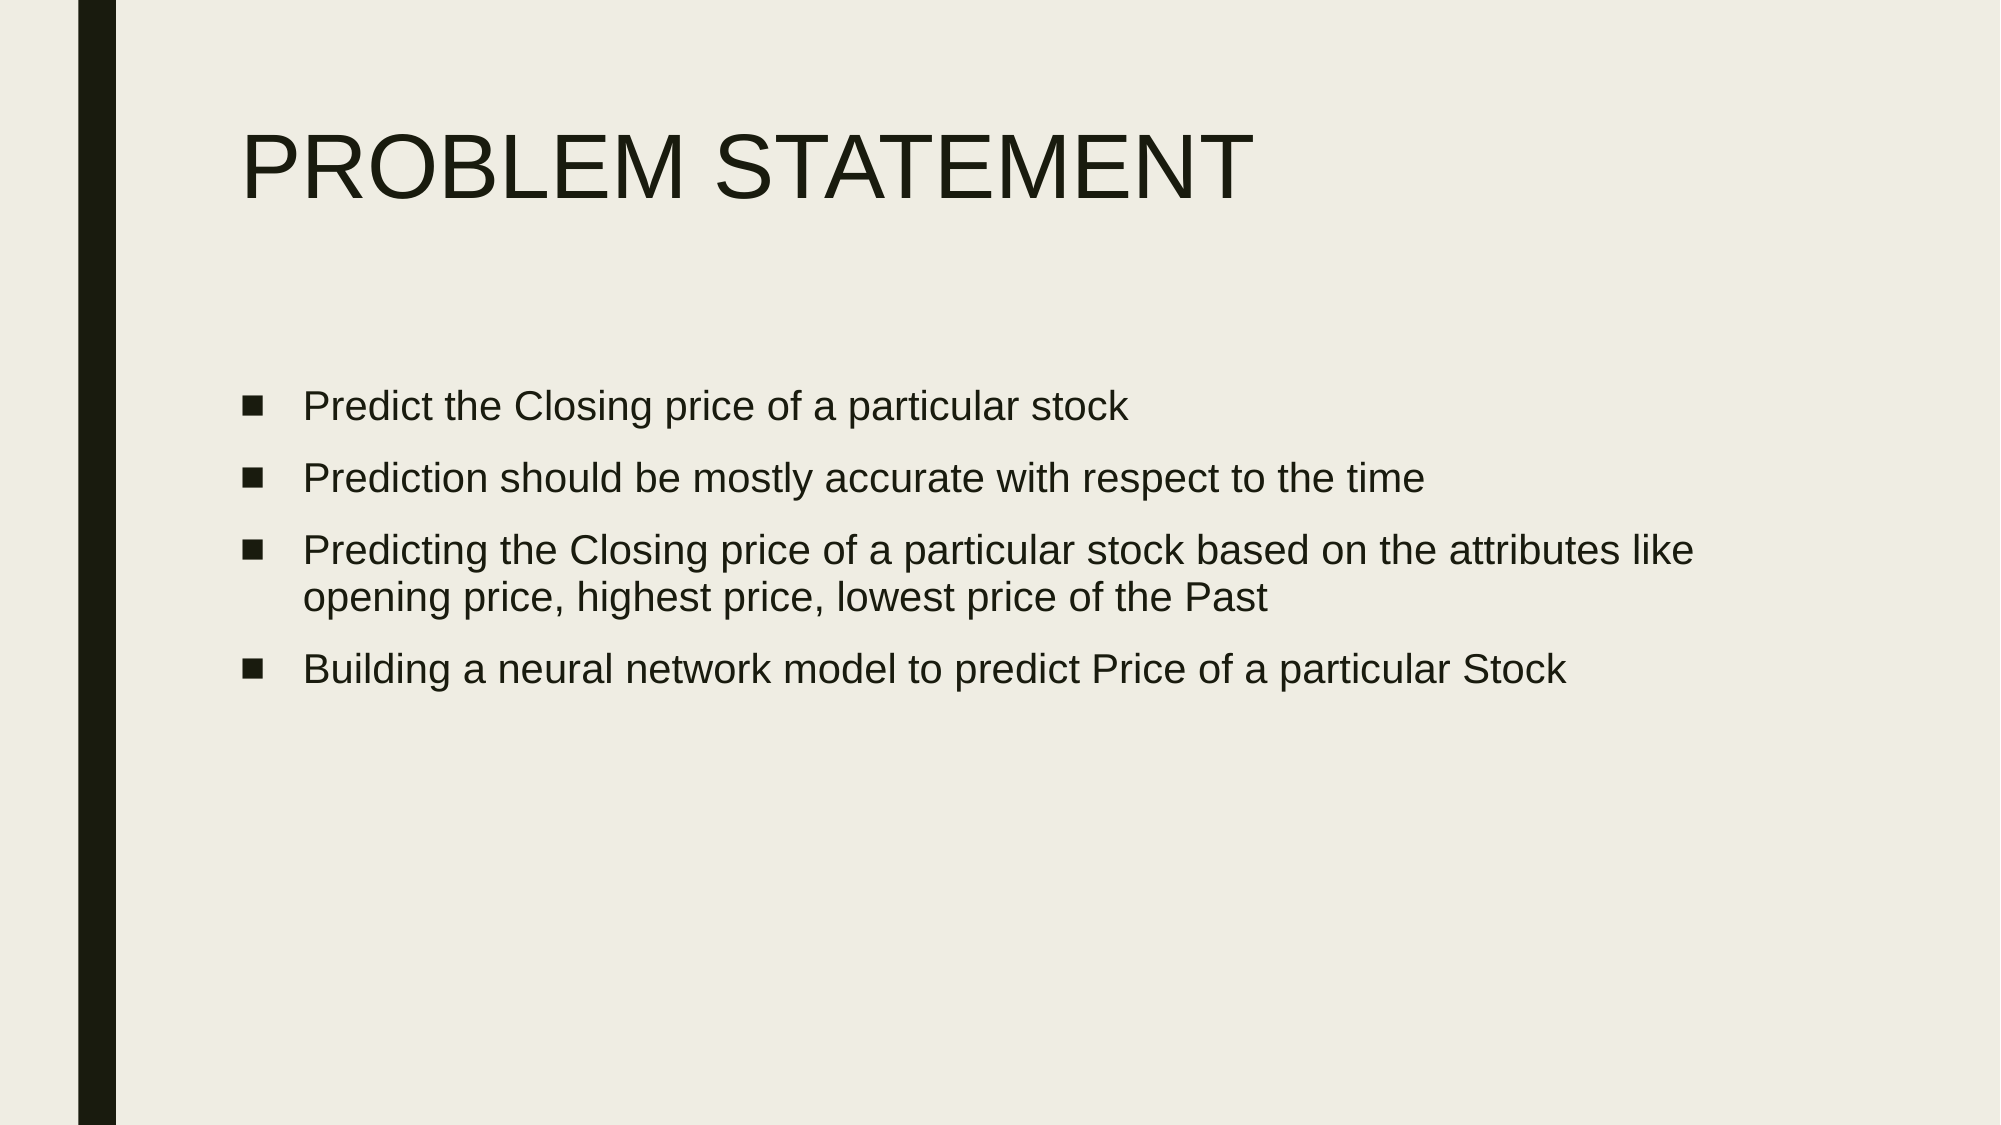

# PROBLEM STATEMENT
Predict the Closing price of a particular stock
Prediction should be mostly accurate with respect to the time
Predicting the Closing price of a particular stock based on the attributes like opening price, highest price, lowest price of the Past
Building a neural network model to predict Price of a particular Stock